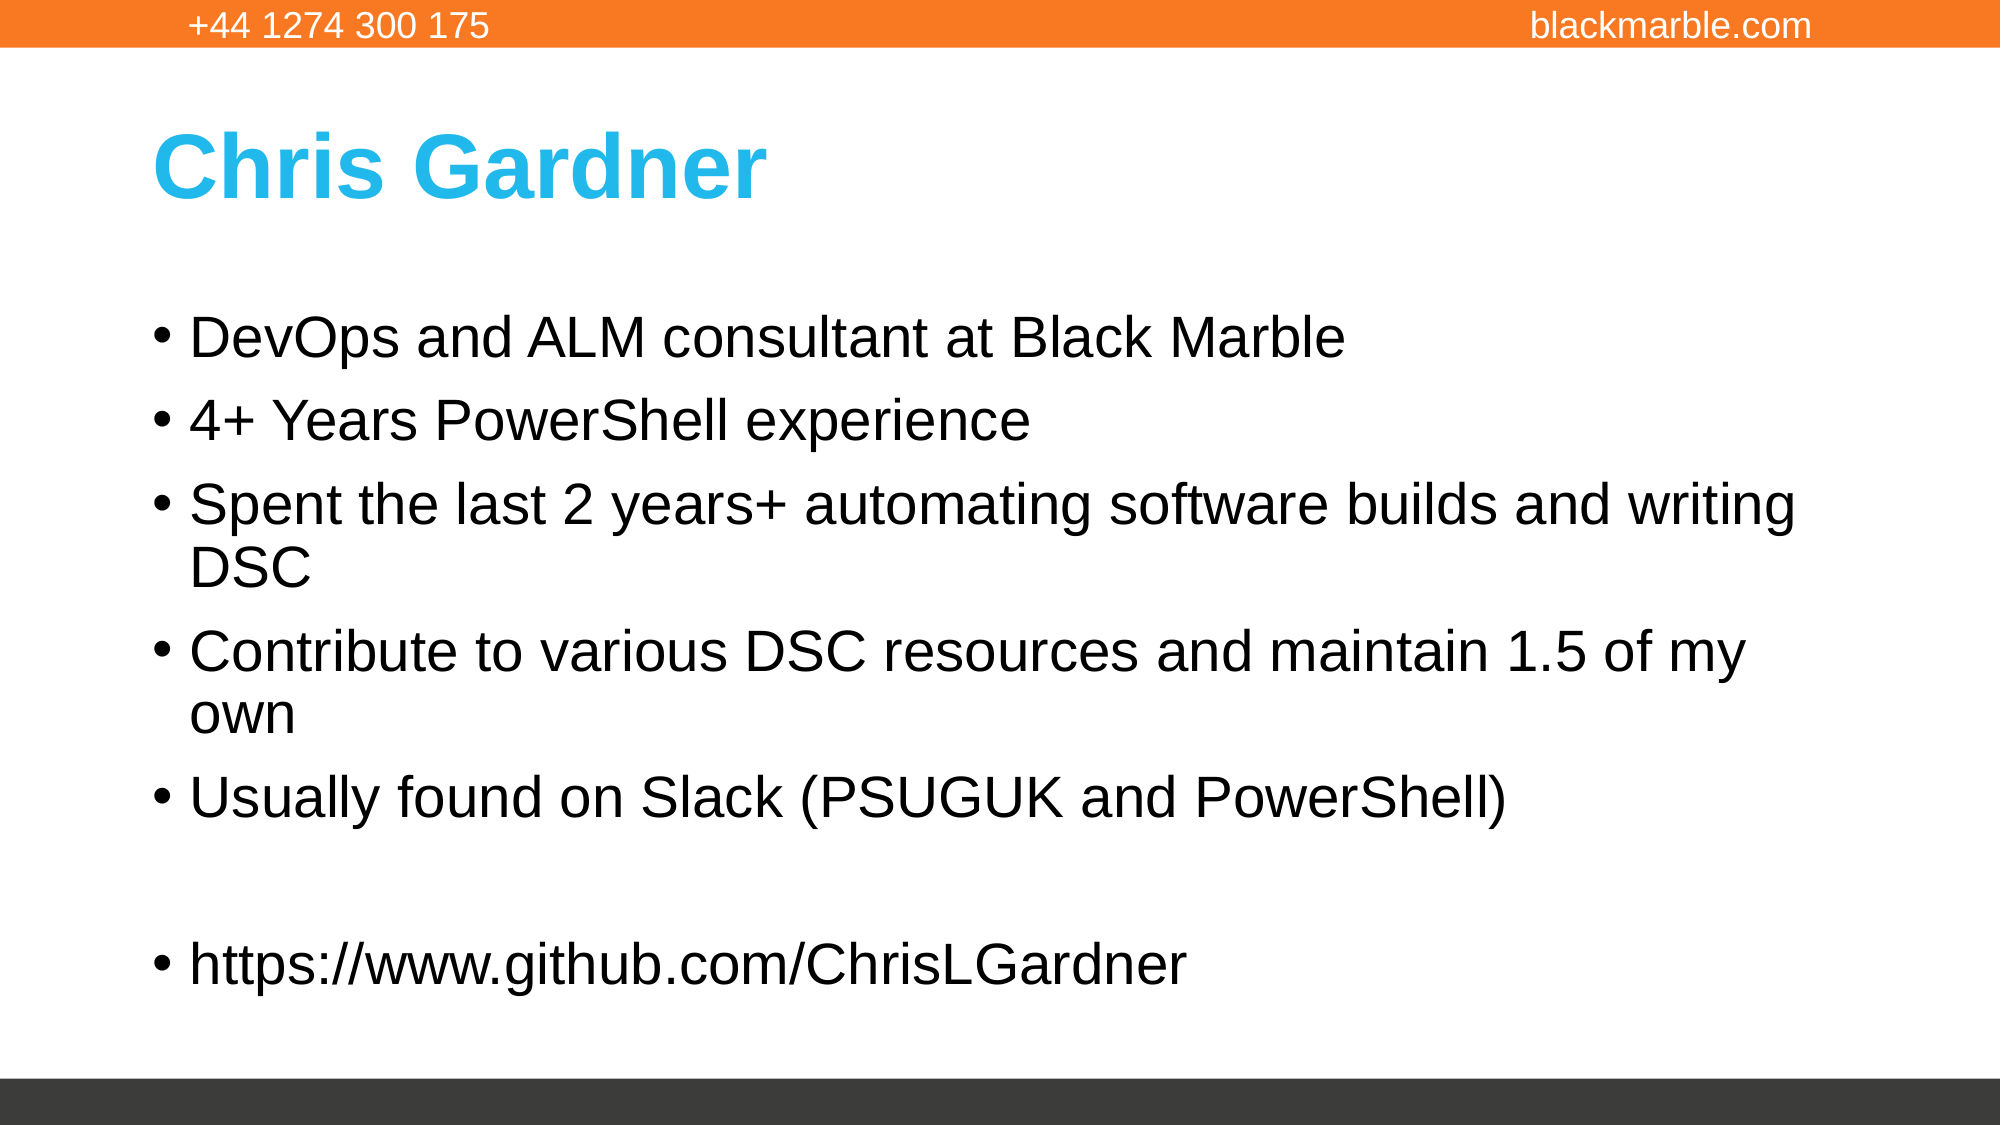

# Chris Gardner
DevOps and ALM consultant at Black Marble
4+ Years PowerShell experience
Spent the last 2 years+ automating software builds and writing DSC
Contribute to various DSC resources and maintain 1.5 of my own
Usually found on Slack (PSUGUK and PowerShell)

https://www.github.com/ChrisLGardner